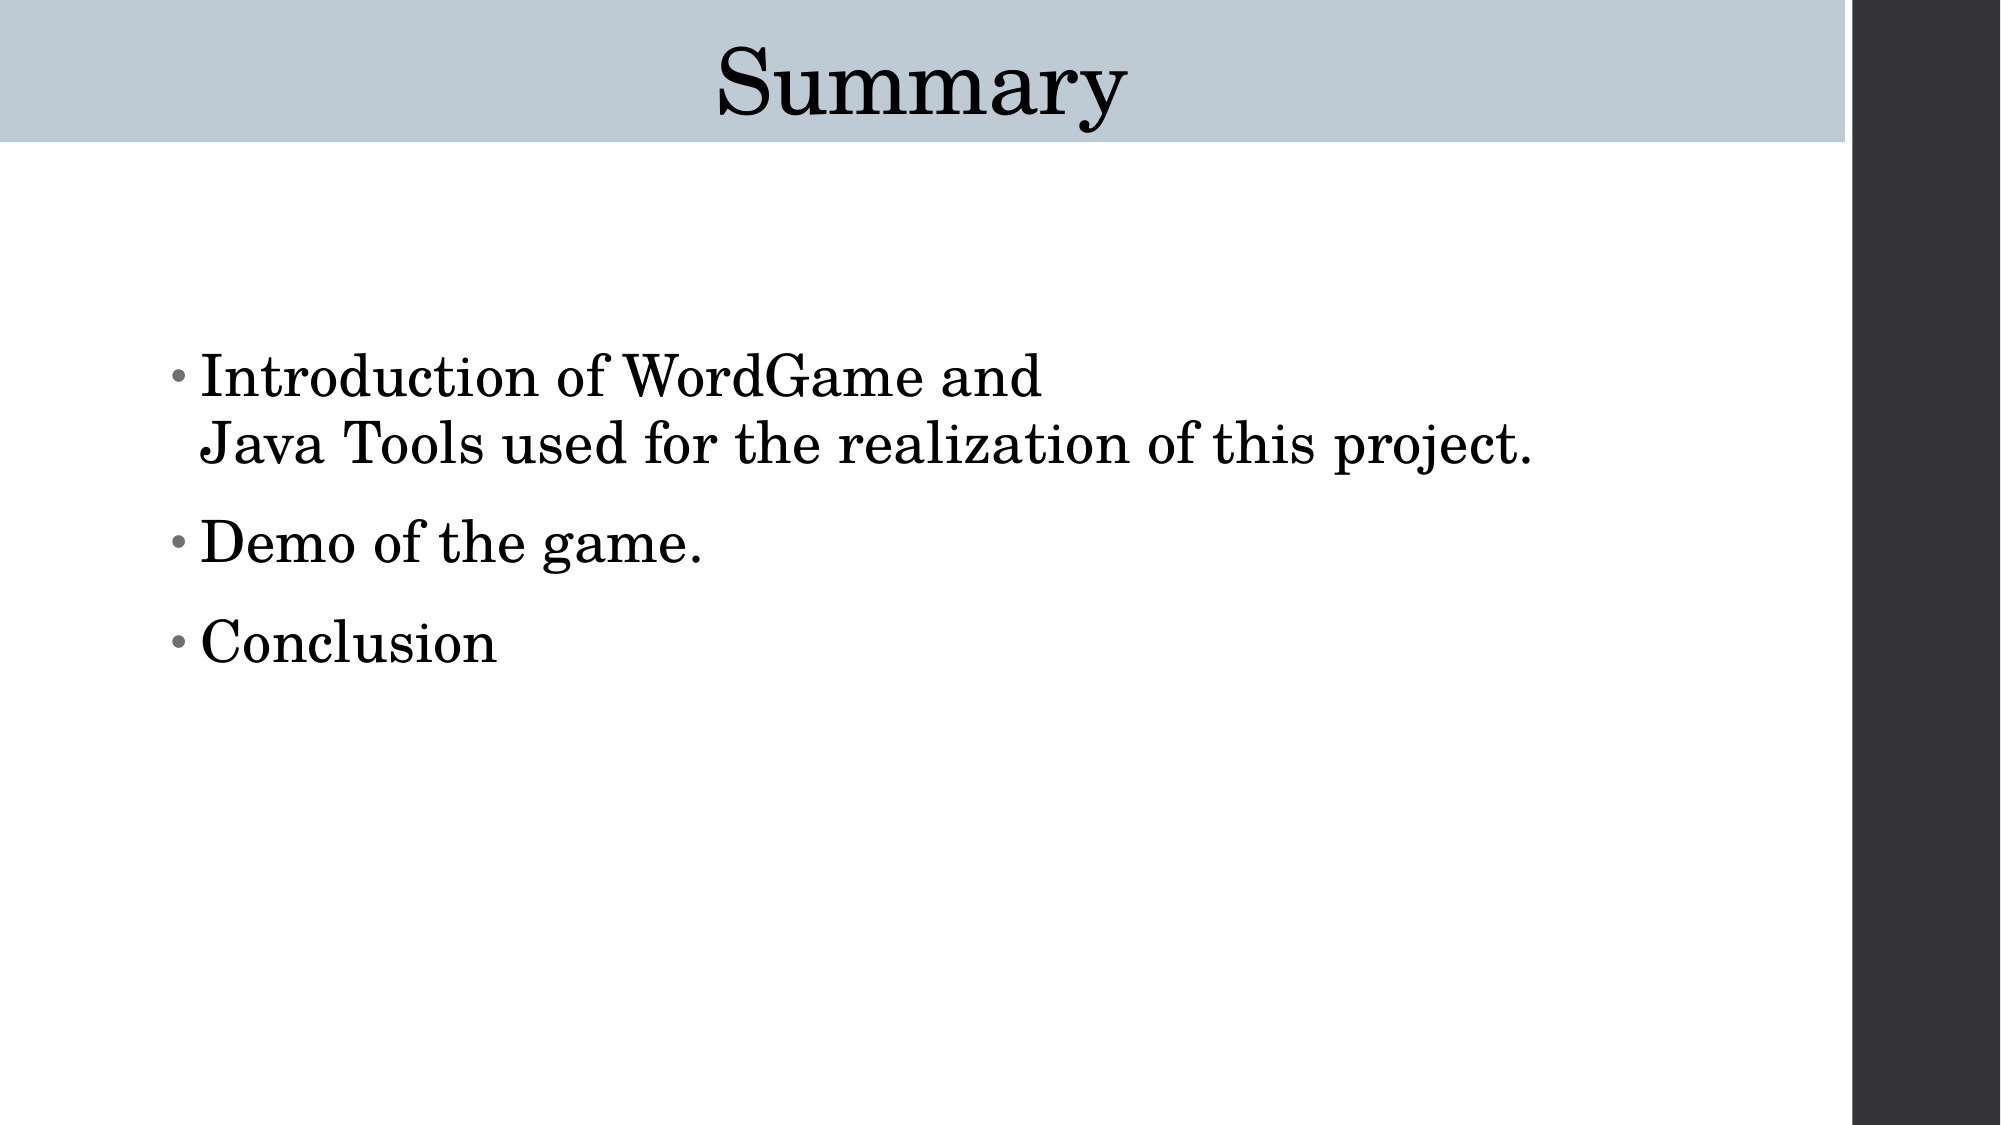

# Summary
Introduction of WordGame and
Java Tools used for the realization of this project.
Demo of the game.
Conclusion